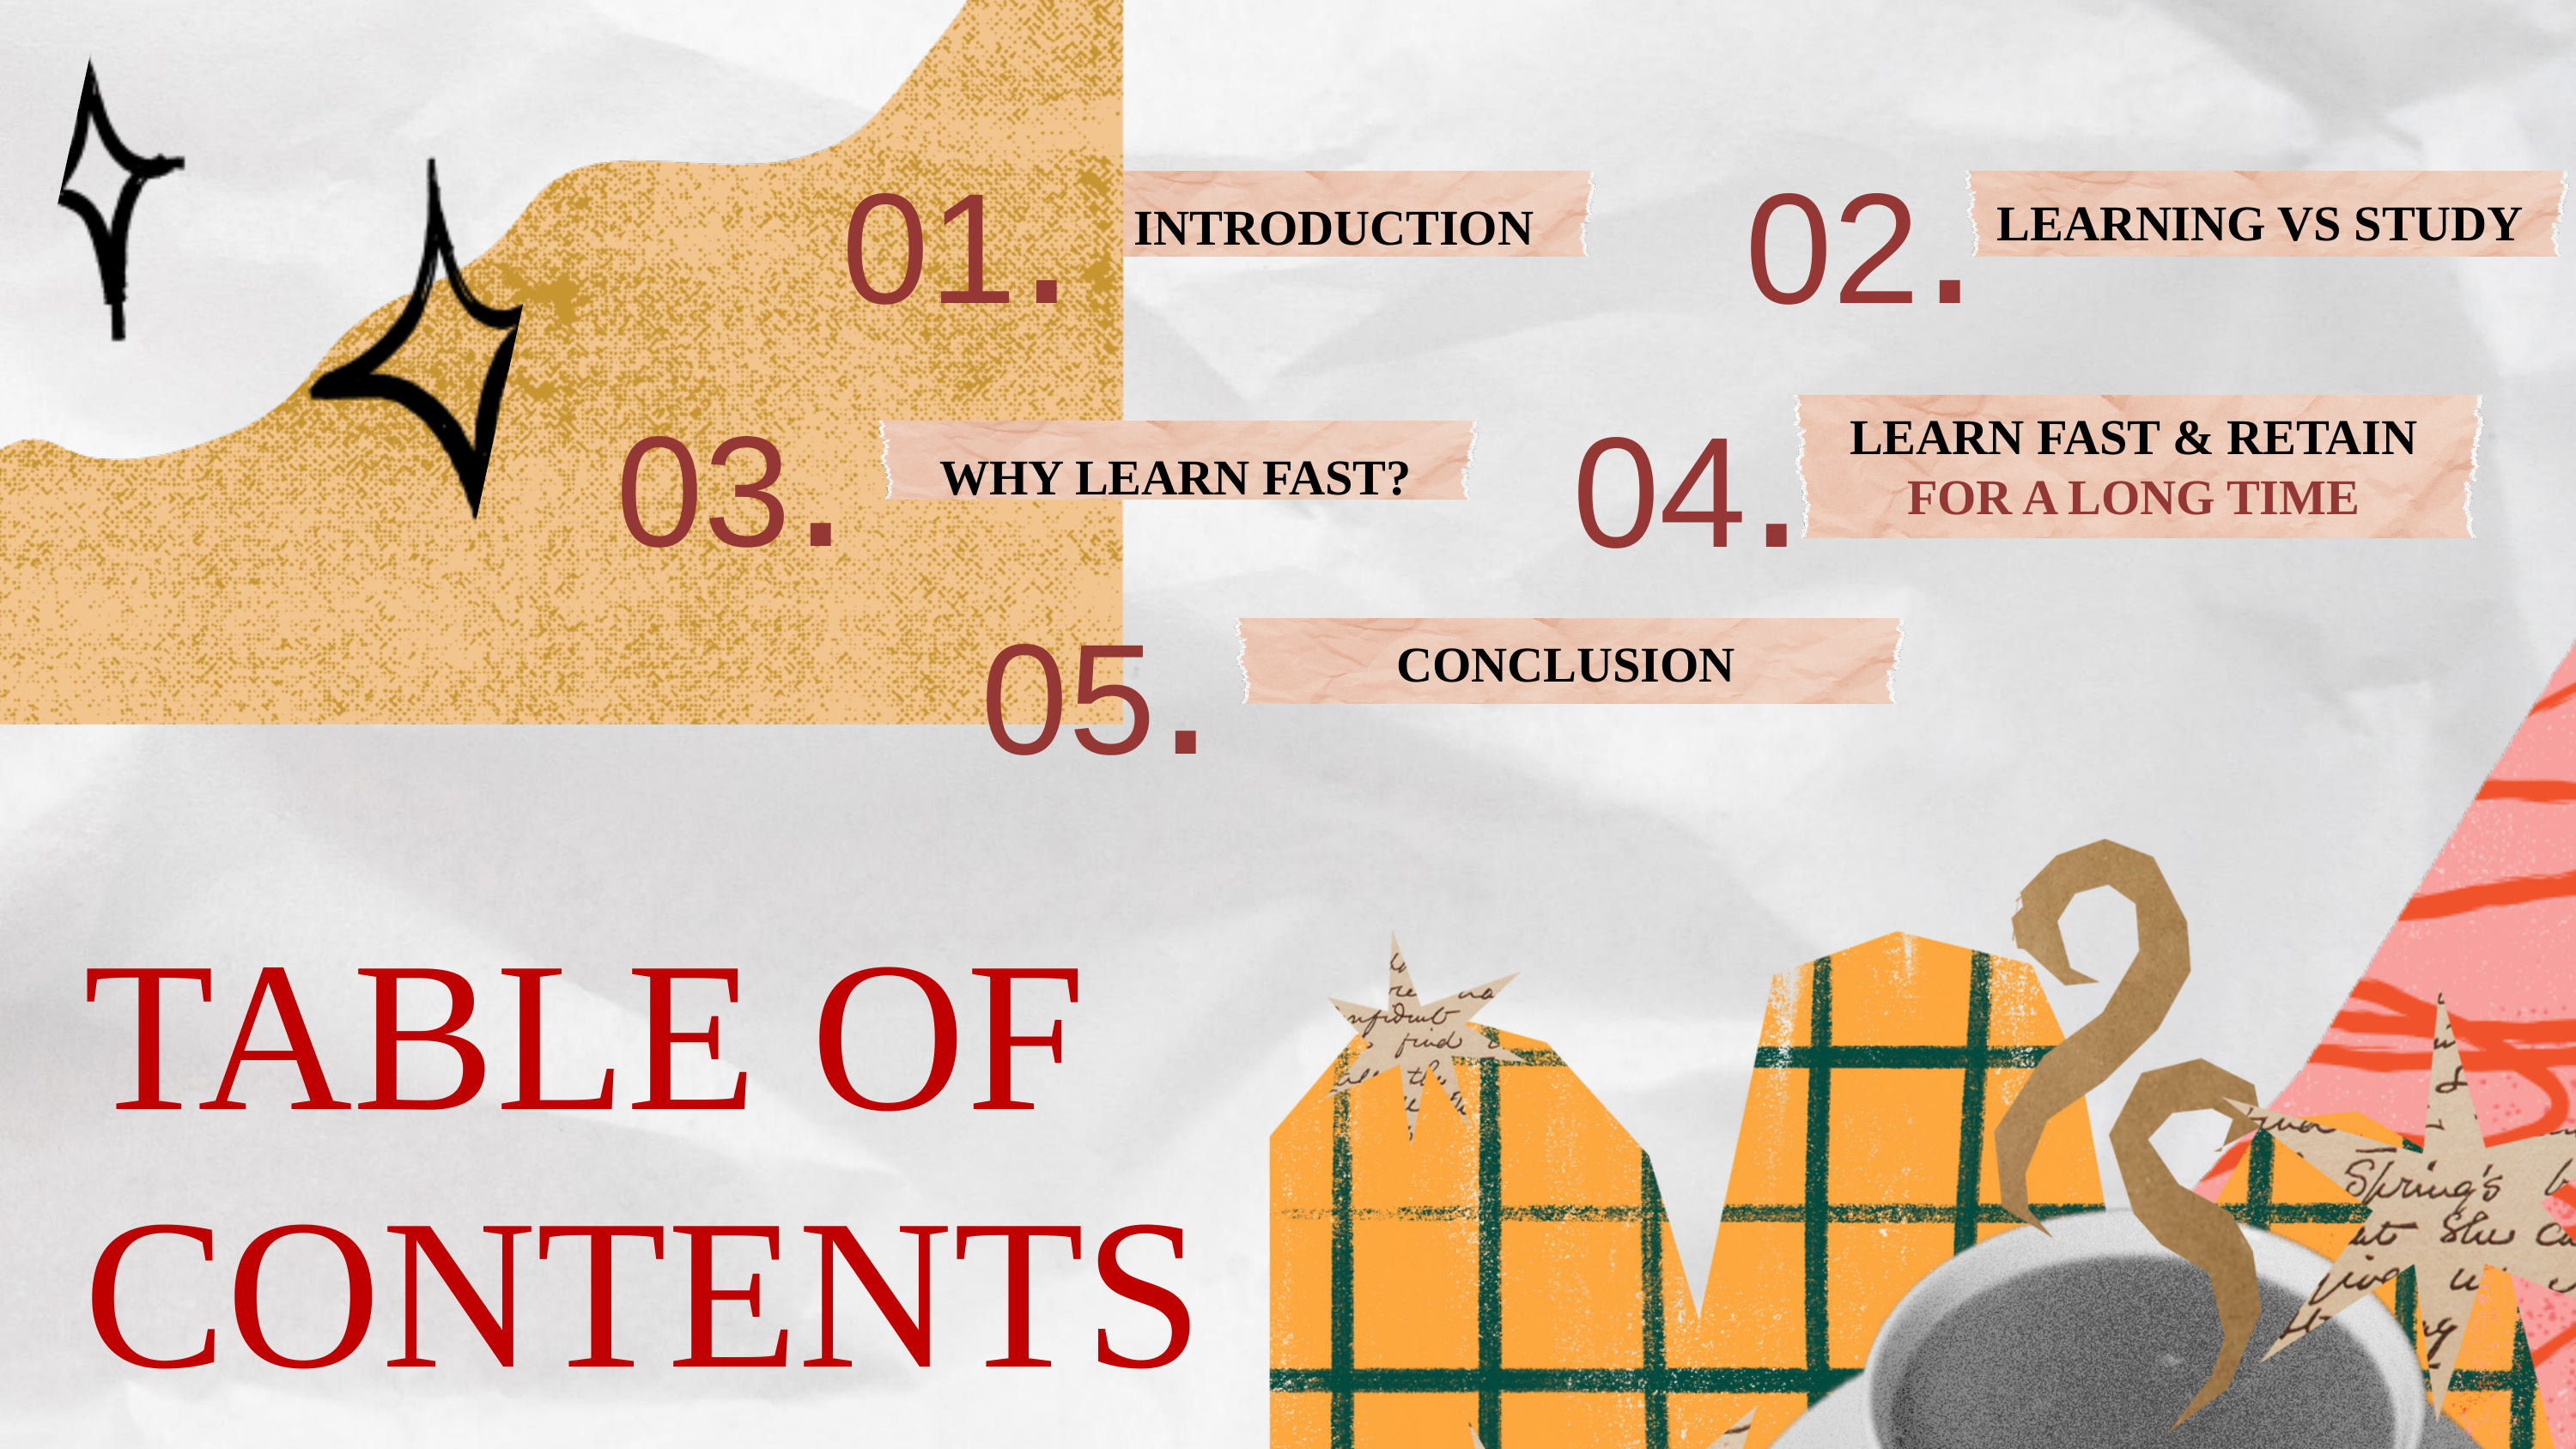

01.
02.

LEARNING VS STUDY
INTRODUCTION
03.
04.

LEARN FAST & RETAIN FOR A LONG TIME

WHY LEARN FAST?
05.

CONCLUSION

TABLE OF CONTENTS